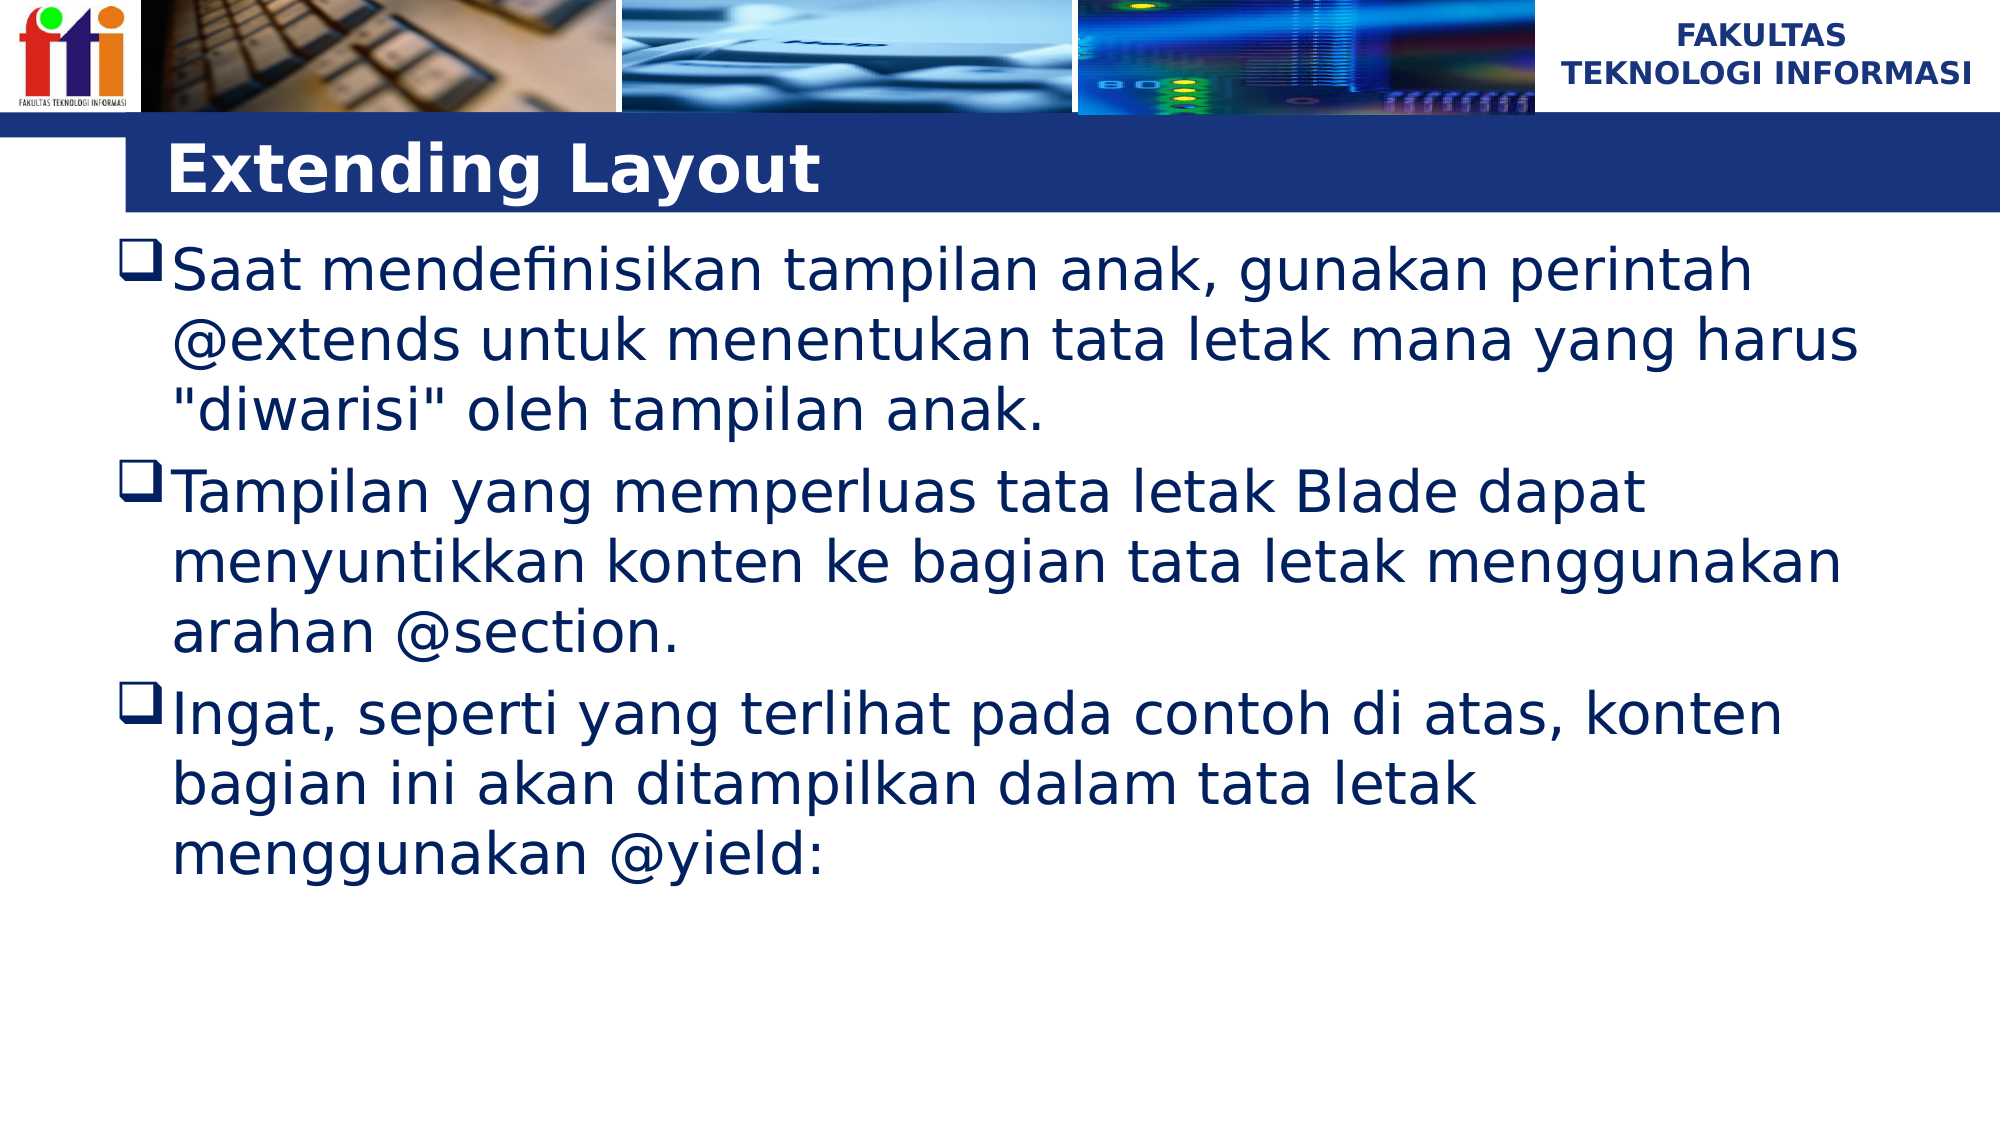

# Extending Layout
Saat mendefinisikan tampilan anak, gunakan perintah @extends untuk menentukan tata letak mana yang harus "diwarisi" oleh tampilan anak.
Tampilan yang memperluas tata letak Blade dapat menyuntikkan konten ke bagian tata letak menggunakan arahan @section.
Ingat, seperti yang terlihat pada contoh di atas, konten bagian ini akan ditampilkan dalam tata letak menggunakan @yield: